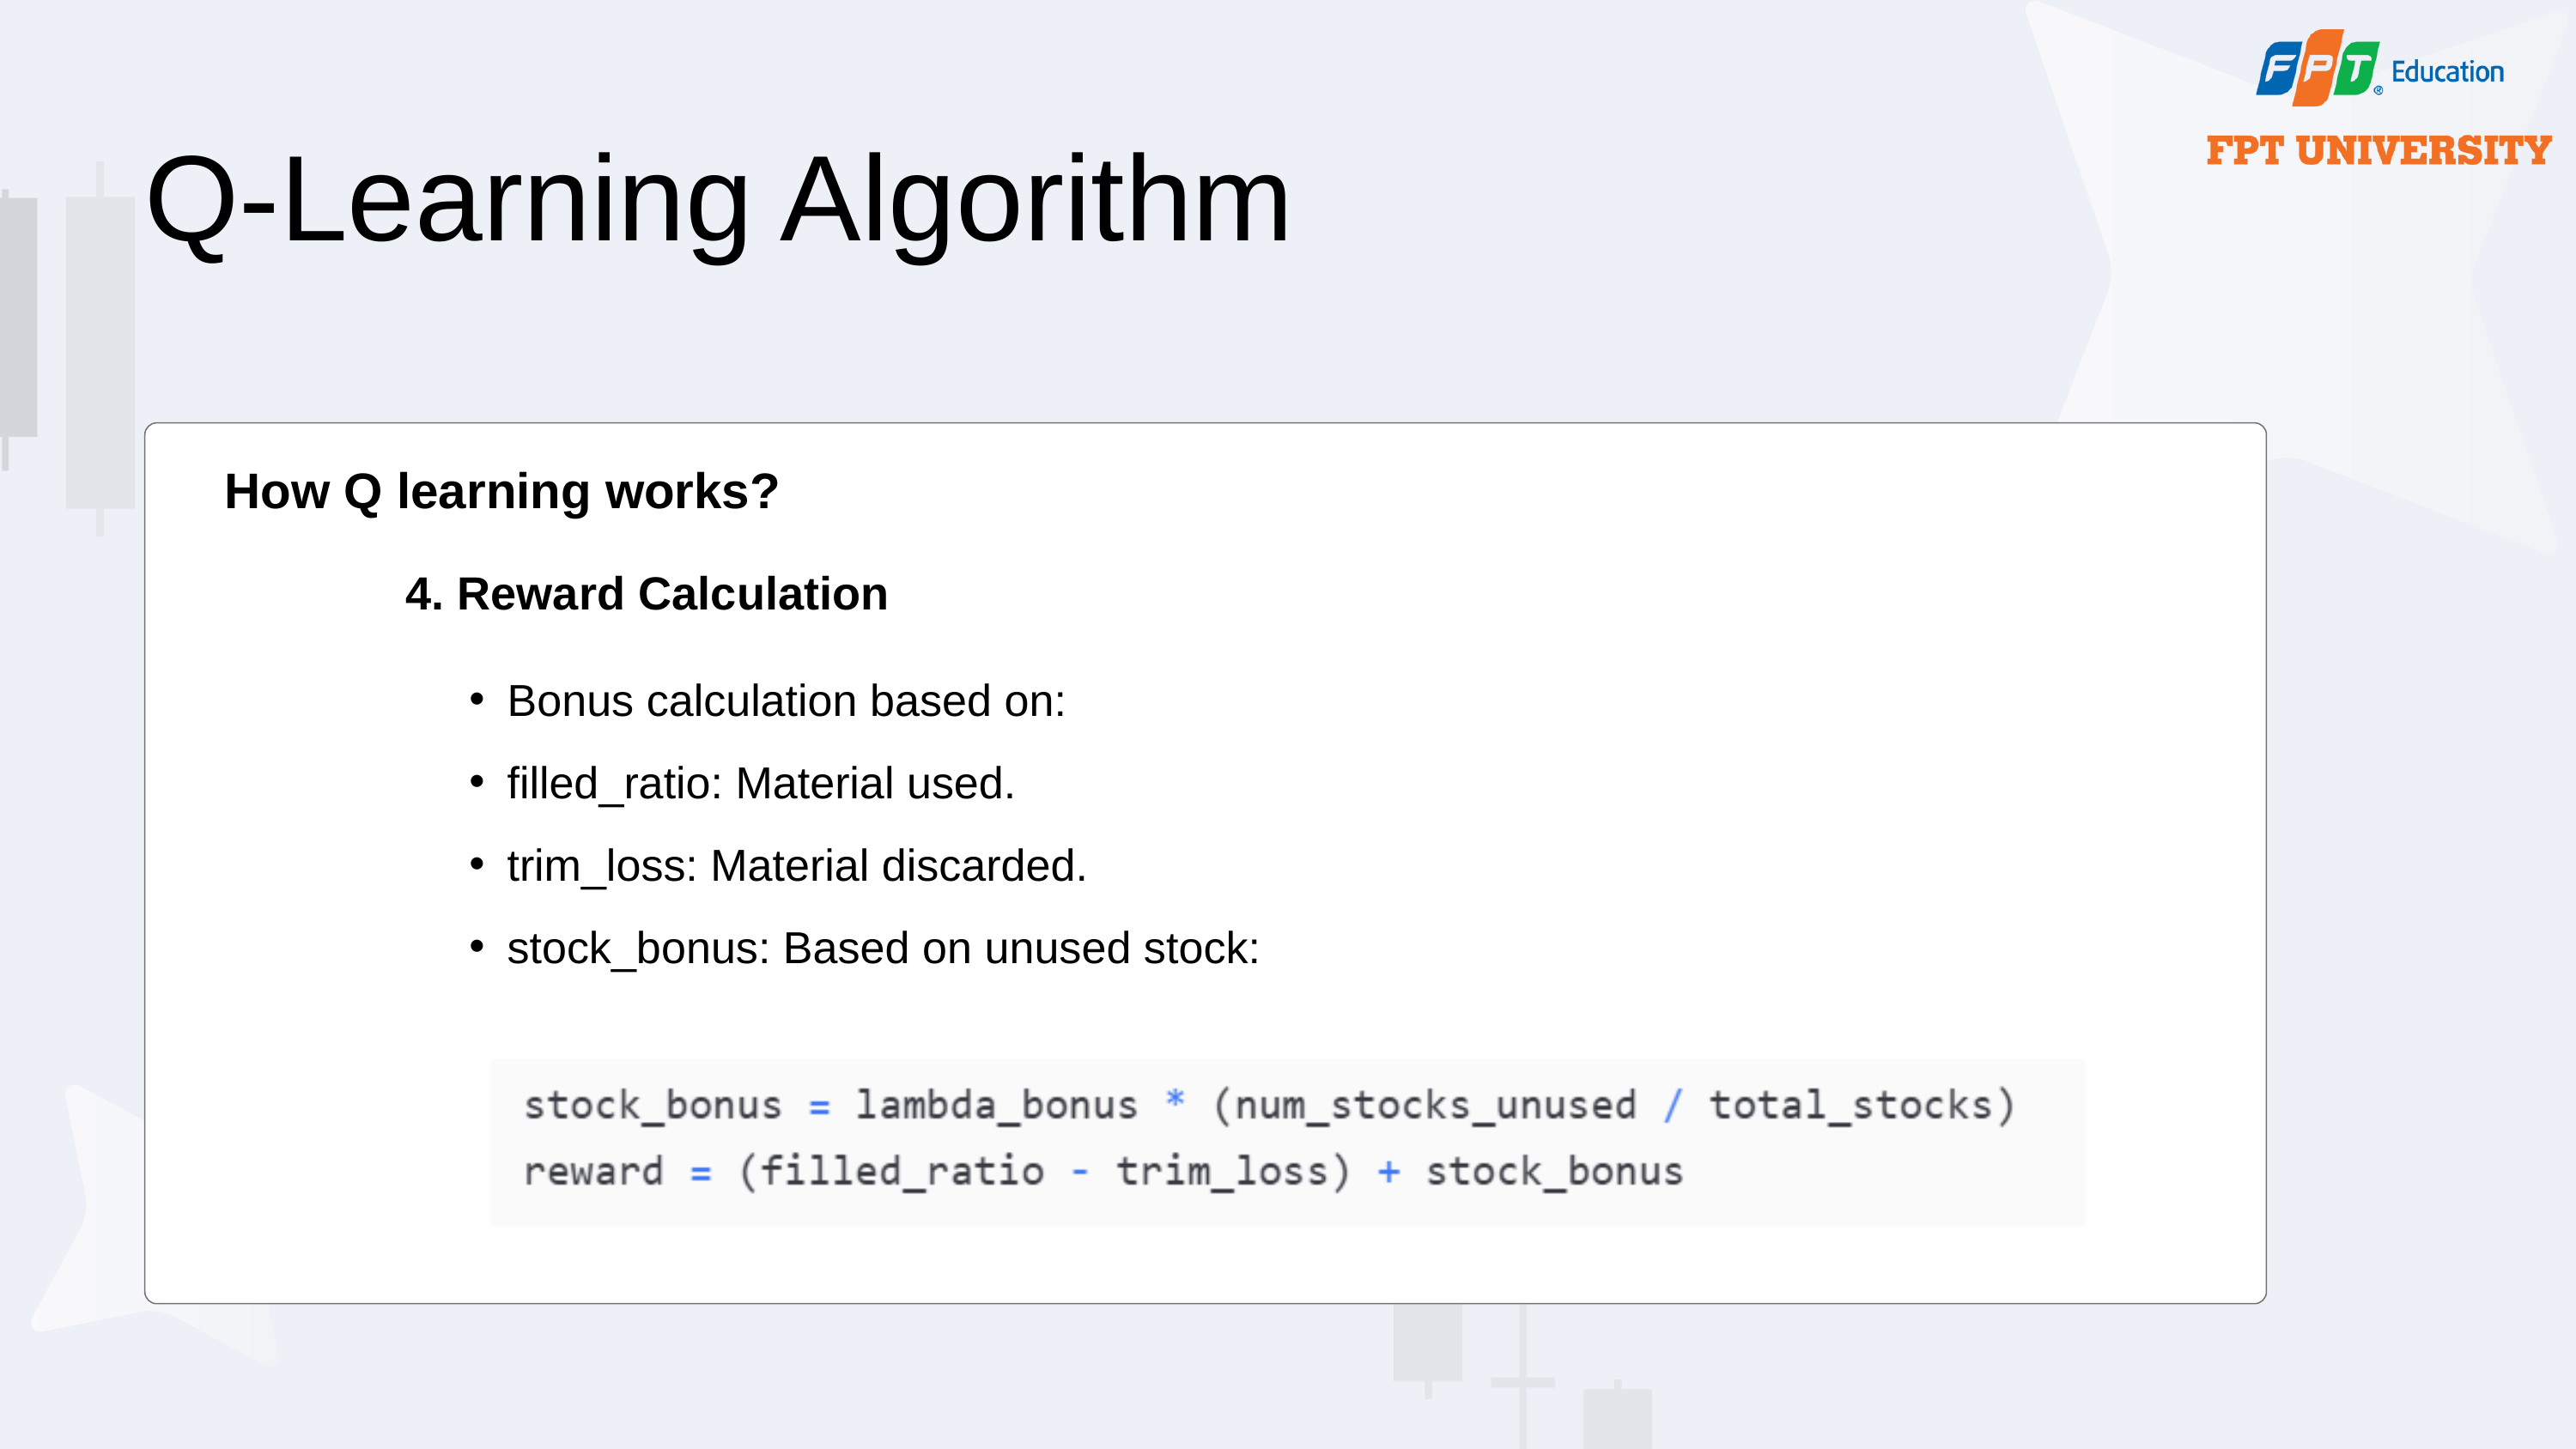

Q-Learning Algorithm

How Q learning works?
4. Reward Calculation
Bonus calculation based on:
filled_ratio: Material used.
trim_loss: Material discarded.
stock_bonus: Based on unused stock: